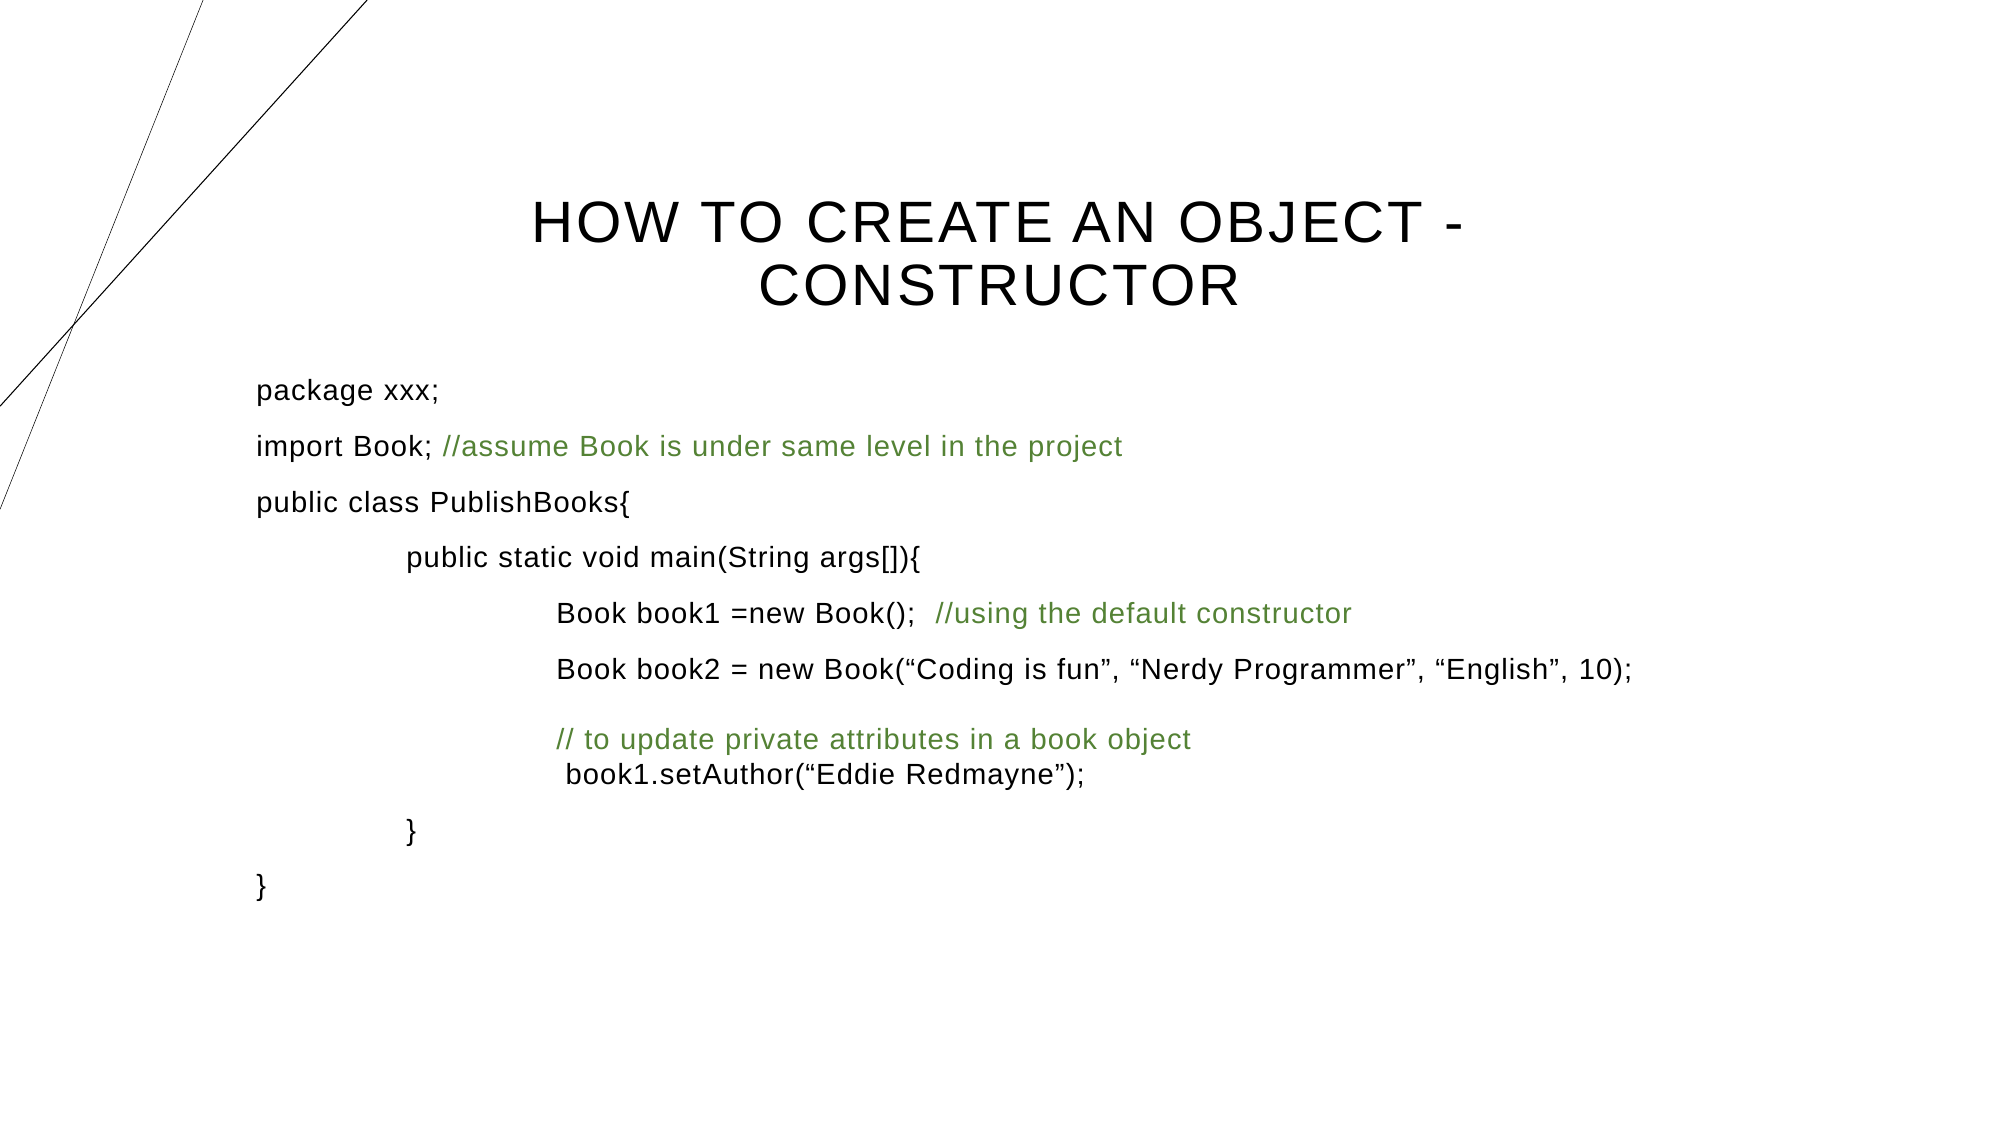

# How to Create an object - Constructor
package xxx;
import Book; //assume Book is under same level in the project
public class PublishBooks{
	public static void main(String args[]){
   		Book book1 =new Book();  //using the default constructor
   		Book book2 = new Book(“Coding is fun”, “Nerdy Programmer”, “English”, 10);
		// to update private attributes in a book object
		 book1.setAuthor(“Eddie Redmayne”);
	}
}